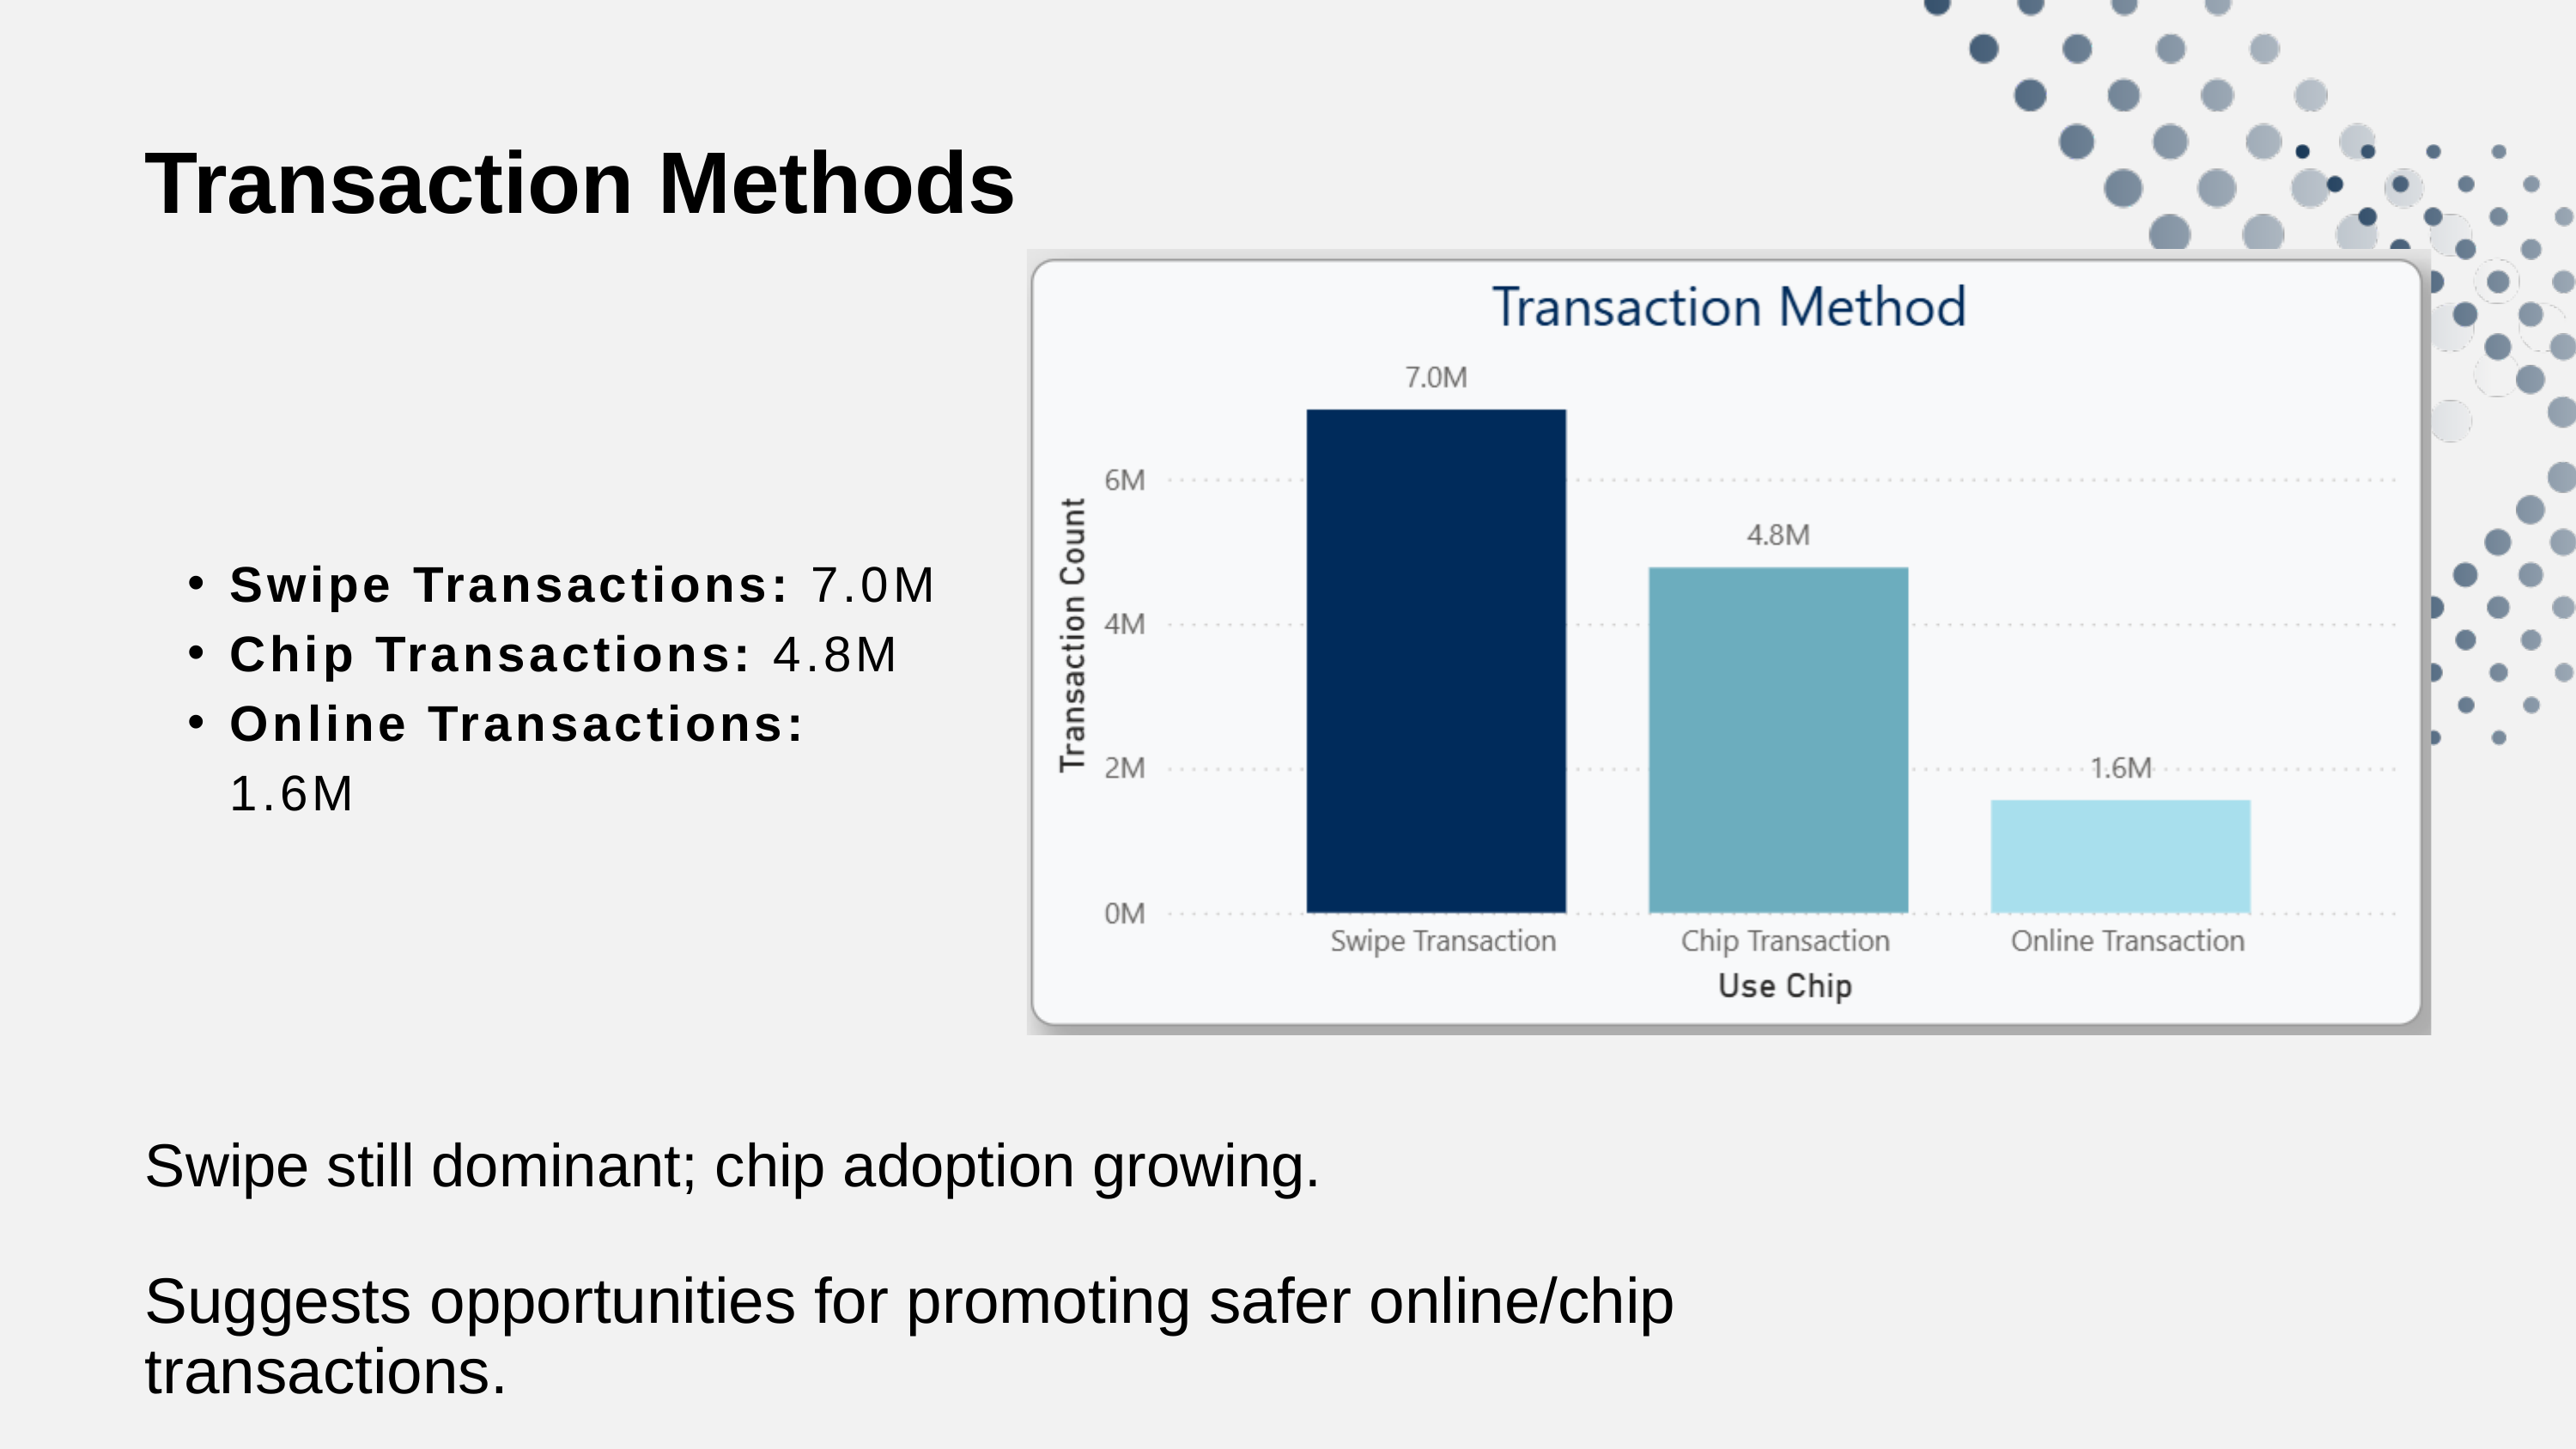

Transaction Methods

Swipe Transactions: 7.0M
Chip Transactions: 4.8M
Online Transactions: 1.6M
Swipe still dominant; chip adoption growing.

Suggests opportunities for promoting safer online/chip transactions.